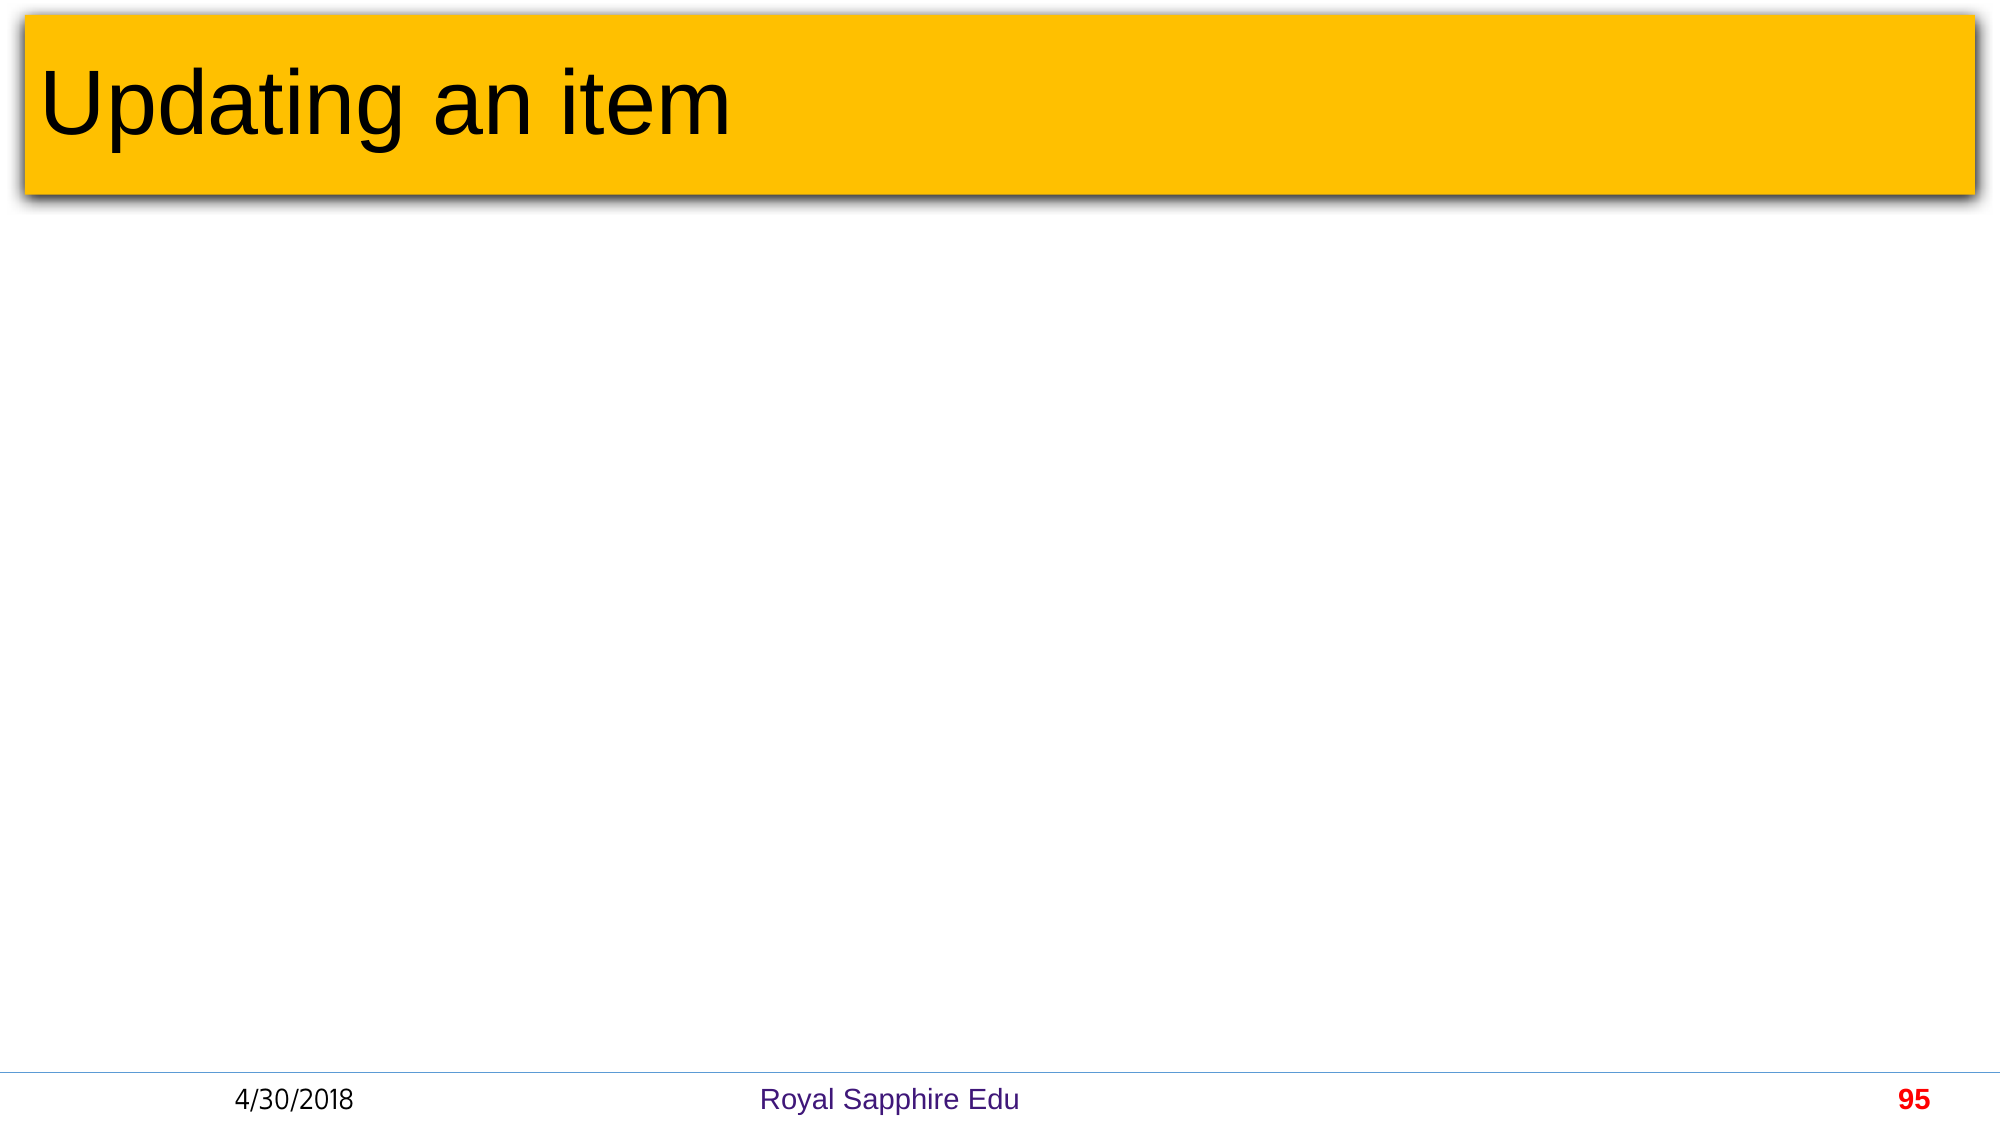

# Updating an item

4/30/2018
Royal Sapphire Edu
95